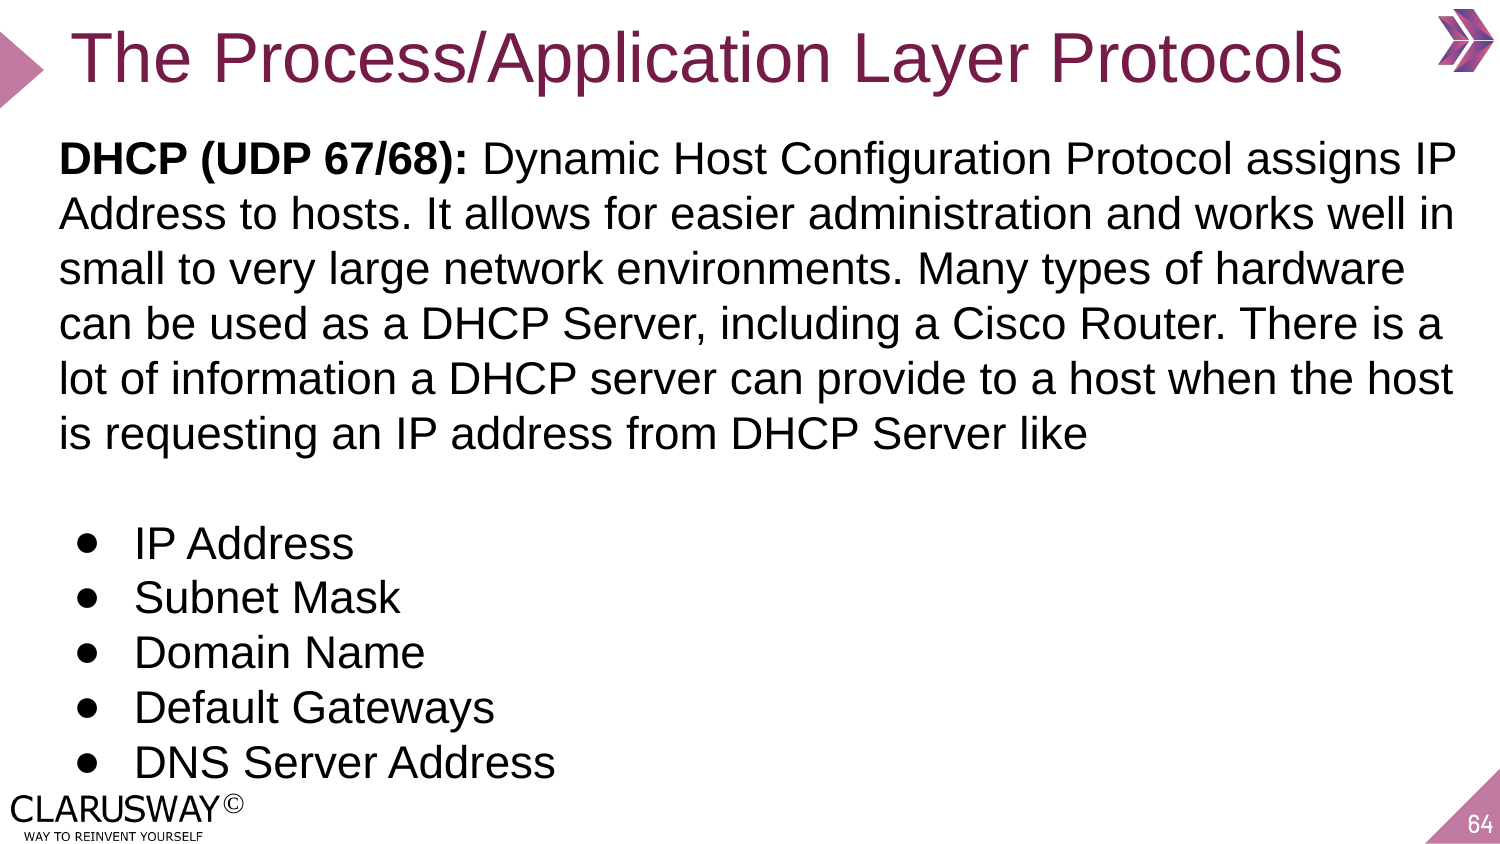

# The Process/Application Layer Protocols

DHCP (UDP 67/68): Dynamic Host Configuration Protocol assigns IP Address to hosts. It allows for easier administration and works well in small to very large network environments. Many types of hardware can be used as a DHCP Server, including a Cisco Router. There is a lot of information a DHCP server can provide to a host when the host is requesting an IP address from DHCP Server like

IP Address
Subnet Mask
Domain Name
Default Gateways
DNS Server Address
64